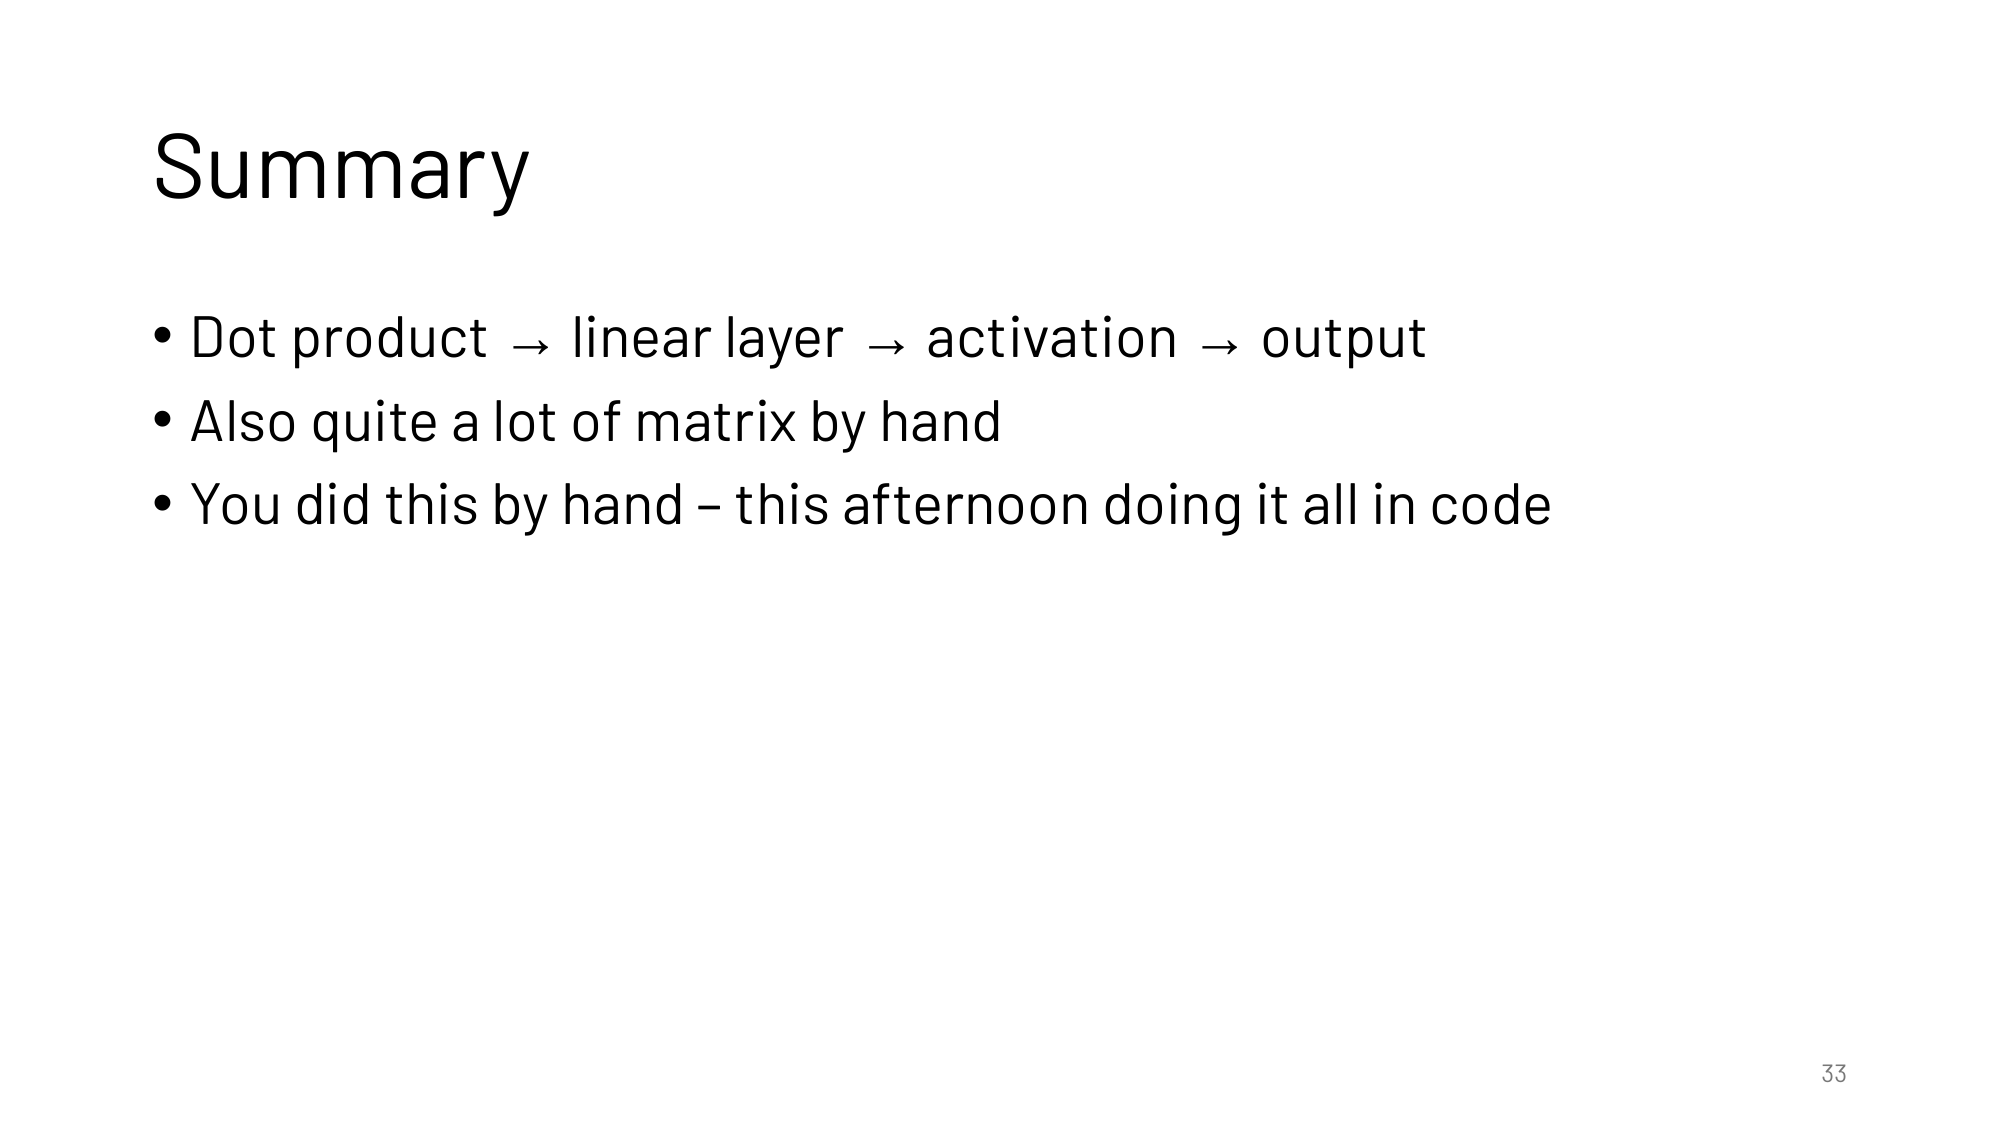

# Summary
Dot product → linear layer → activation → output
Also quite a lot of matrix by hand
You did this by hand – this afternoon doing it all in code
33